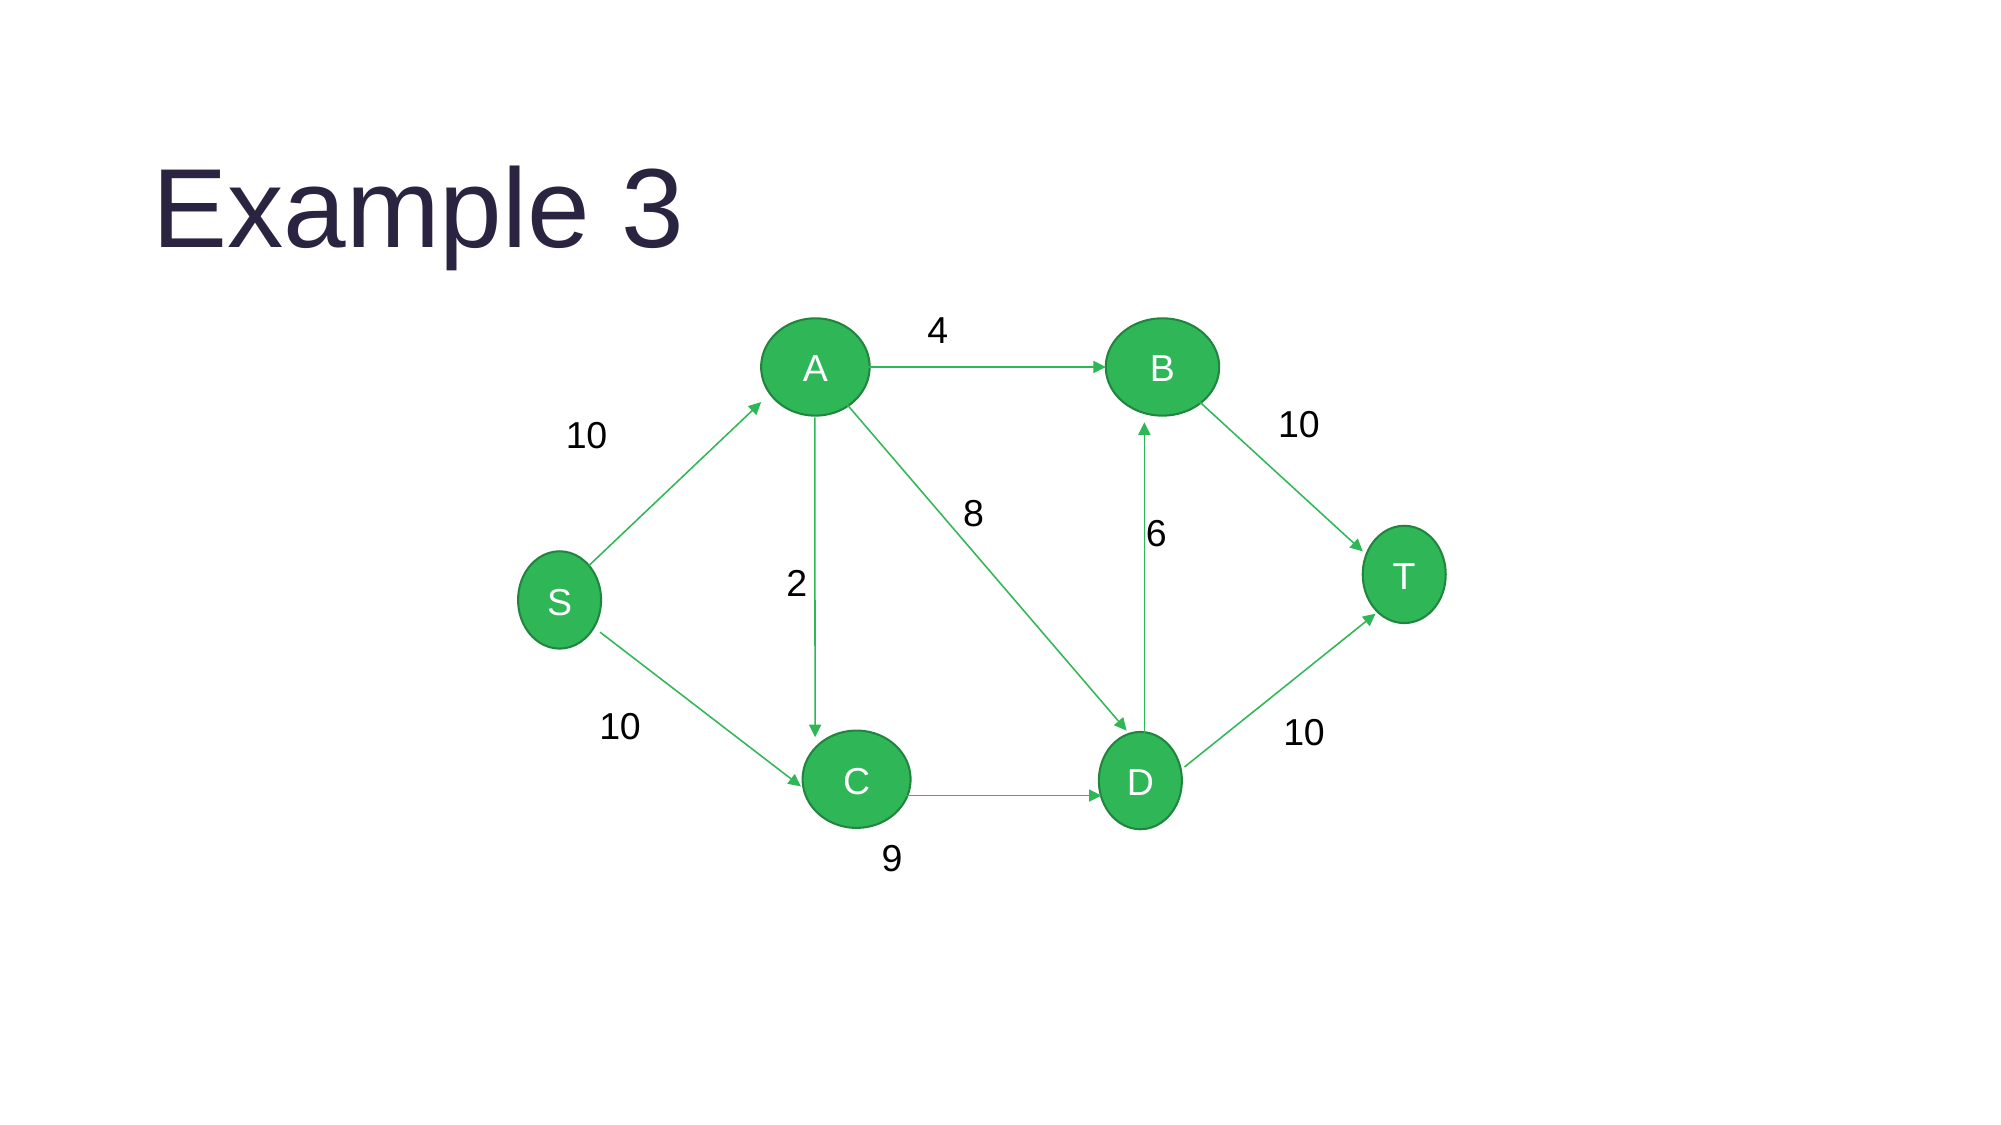

# Example 3
4
B

A
10
10
8
6

T
S
2
10
10
C
D
9